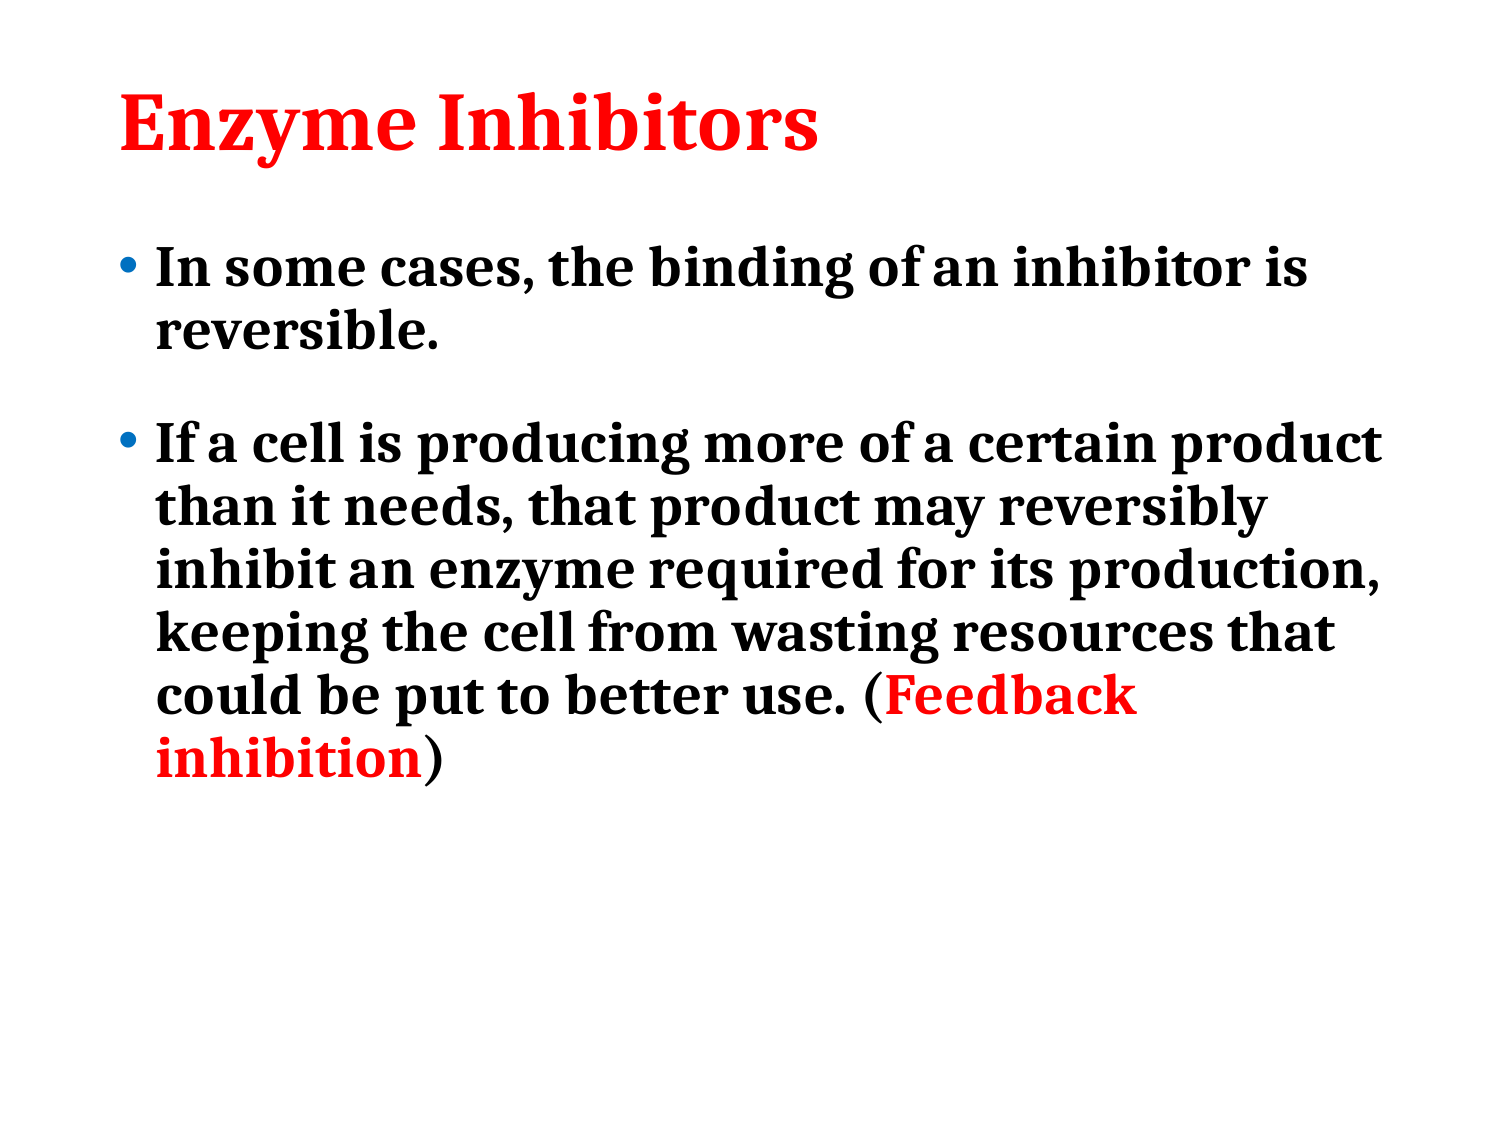

# Enzyme Inhibitors
In some cases, the binding of an inhibitor is reversible.
If a cell is producing more of a certain product than it needs, that product may reversibly inhibit an enzyme required for its production, keeping the cell from wasting resources that could be put to better use. (Feedback inhibition)